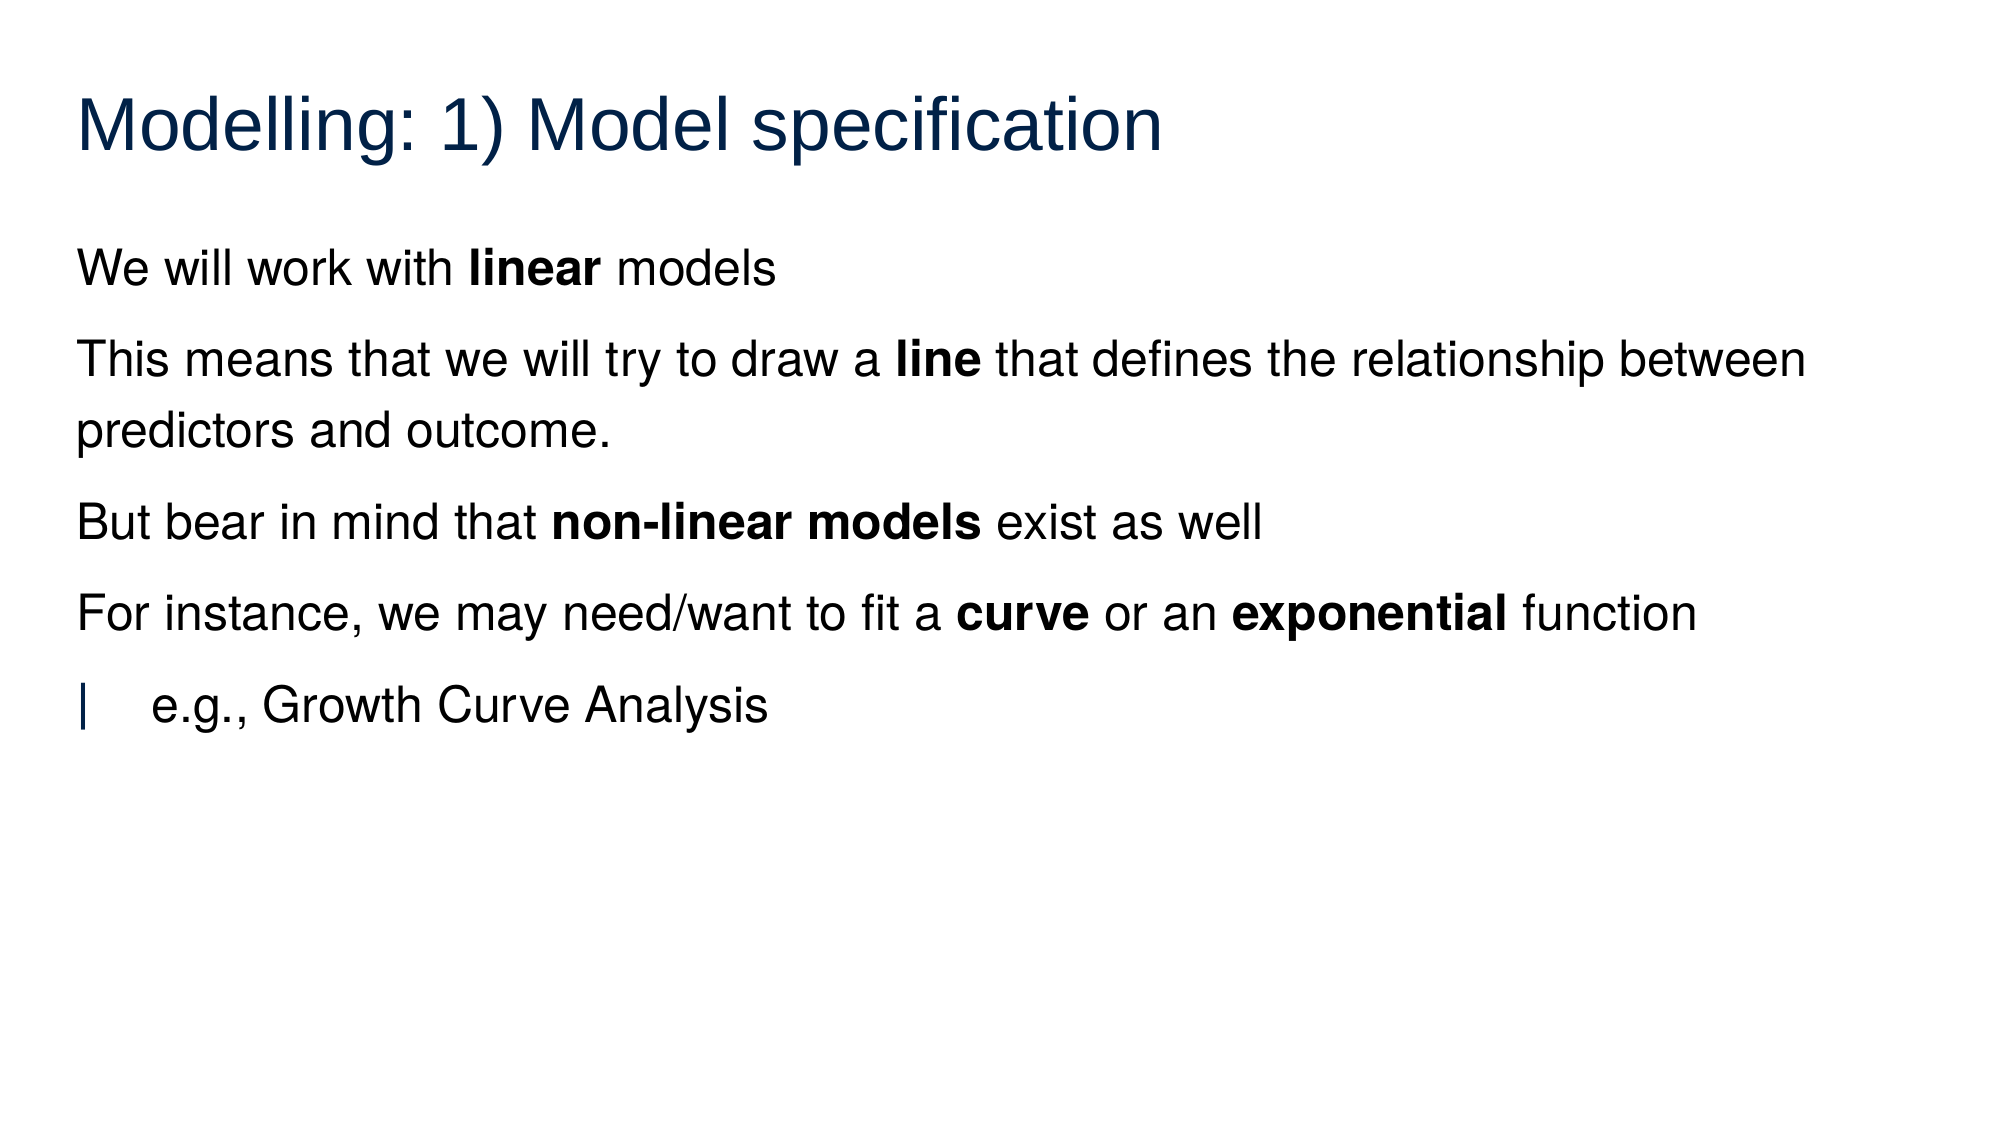

# Modelling: 1) Model specification
We will work with linear models
This means that we will try to draw a line that defines the relationship between predictors and outcome.
But bear in mind that non-linear models exist as well
For instance, we may need/want to fit a curve or an exponential function
e.g., Growth Curve Analysis